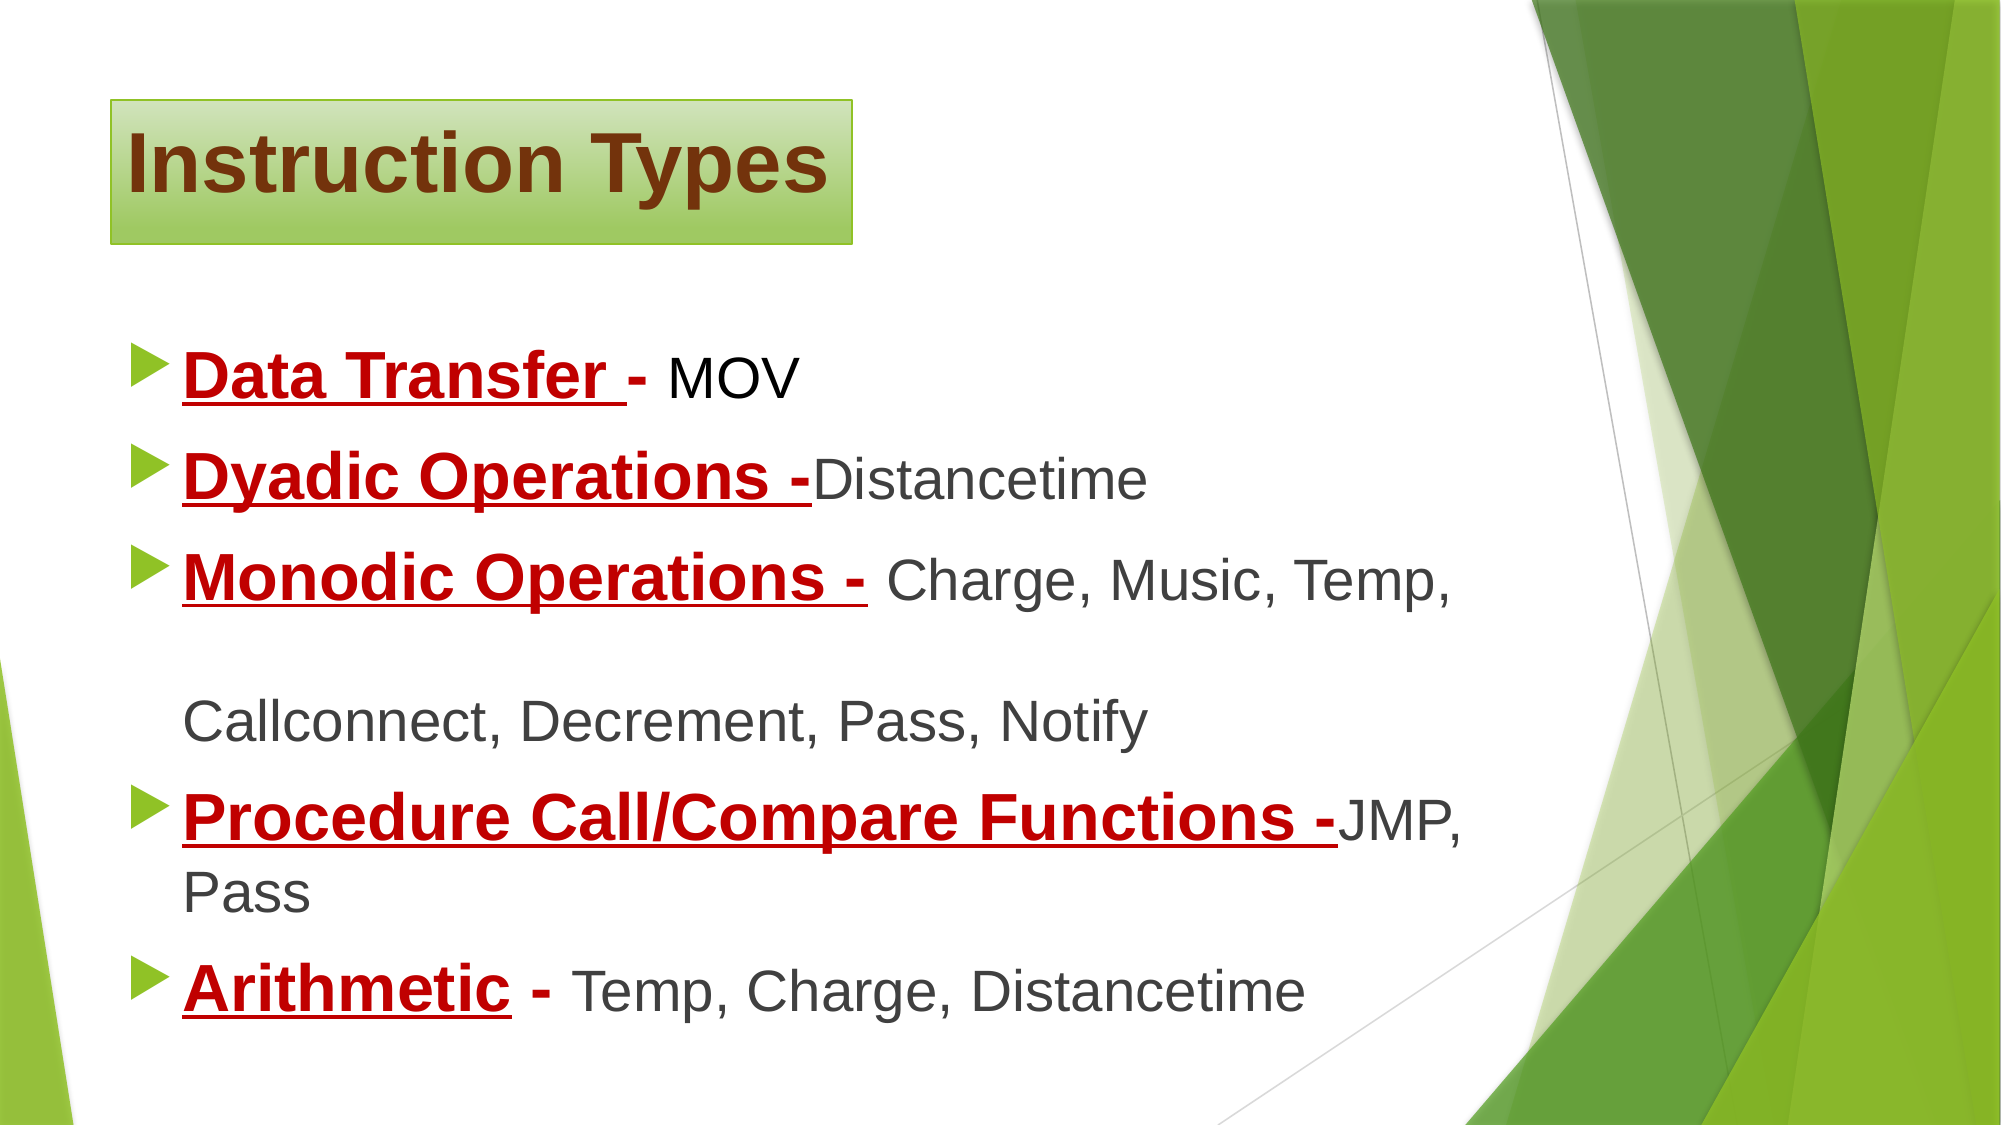

# Instruction Types
Data Transfer - MOV
Dyadic Operations -Distancetime
Monodic Operations - Charge, Music, Temp, 							Callconnect, Decrement, Pass, Notify
Procedure Call/Compare Functions -JMP, Pass
Arithmetic - Temp, Charge, Distancetime